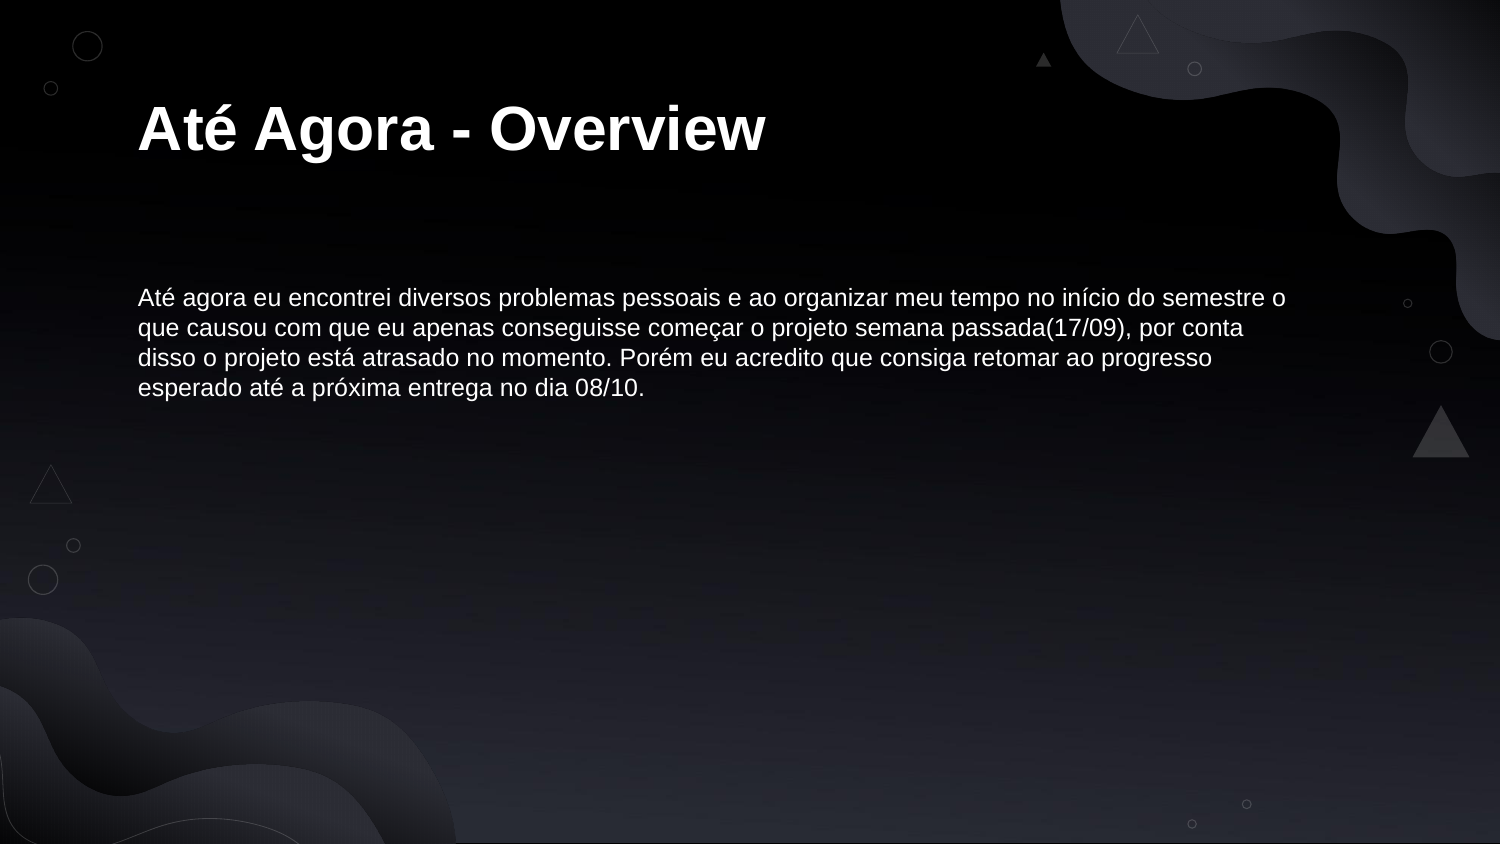

# Até Agora - Overview

Até agora eu encontrei diversos problemas pessoais e ao organizar meu tempo no início do semestre o que causou com que eu apenas conseguisse começar o projeto semana passada(17/09), por conta disso o projeto está atrasado no momento. Porém eu acredito que consiga retomar ao progresso esperado até a próxima entrega no dia 08/10.